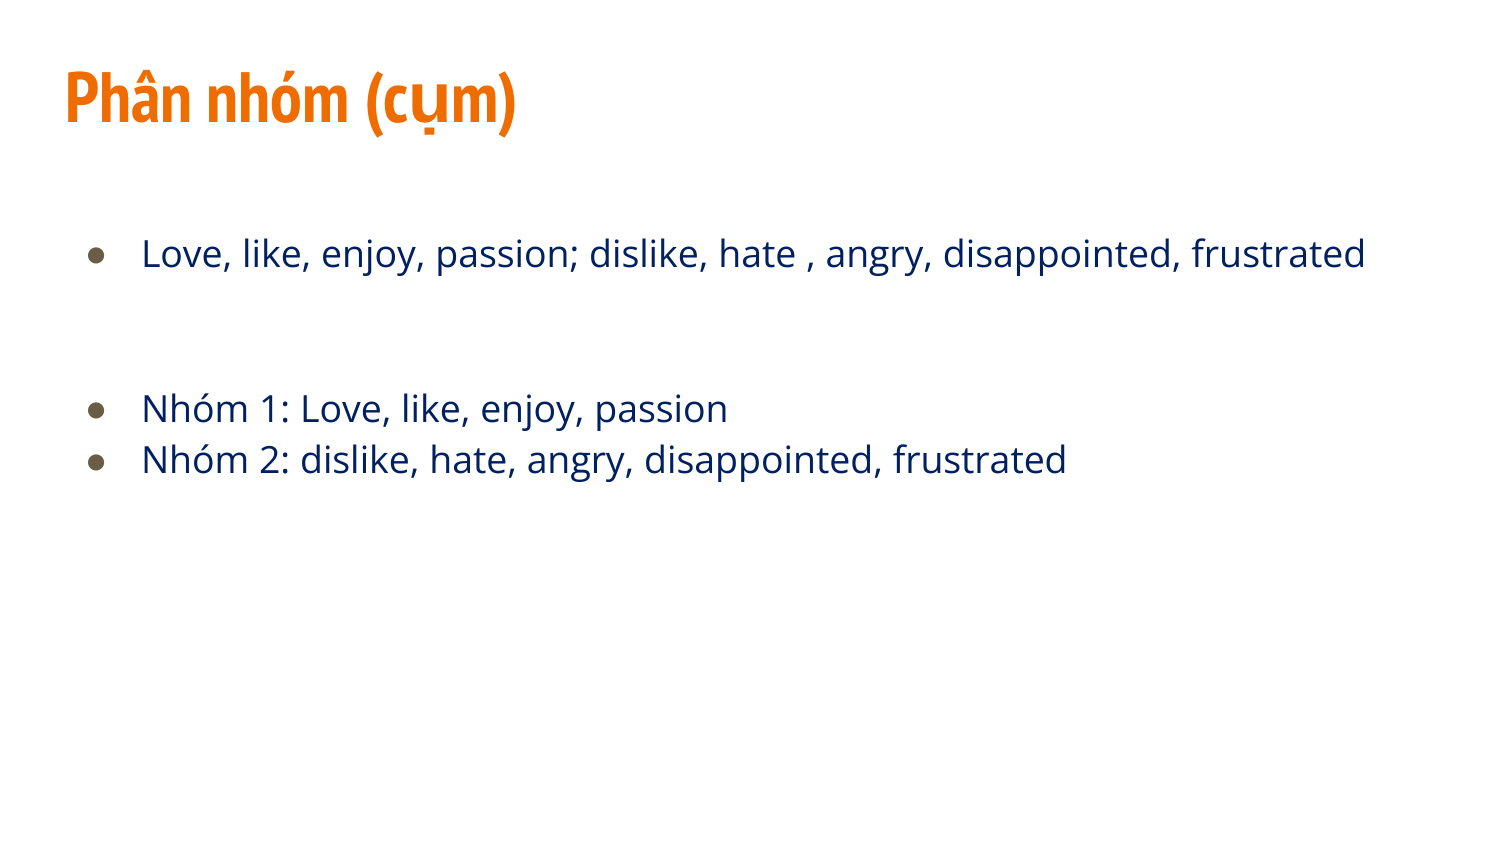

# Phân nhóm (cụm)
Love, like, enjoy, passion; dislike, hate , angry, disappointed, frustrated

Nhóm 1: Love, like, enjoy, passion
Nhóm 2: dislike, hate, angry, disappointed, frustrated